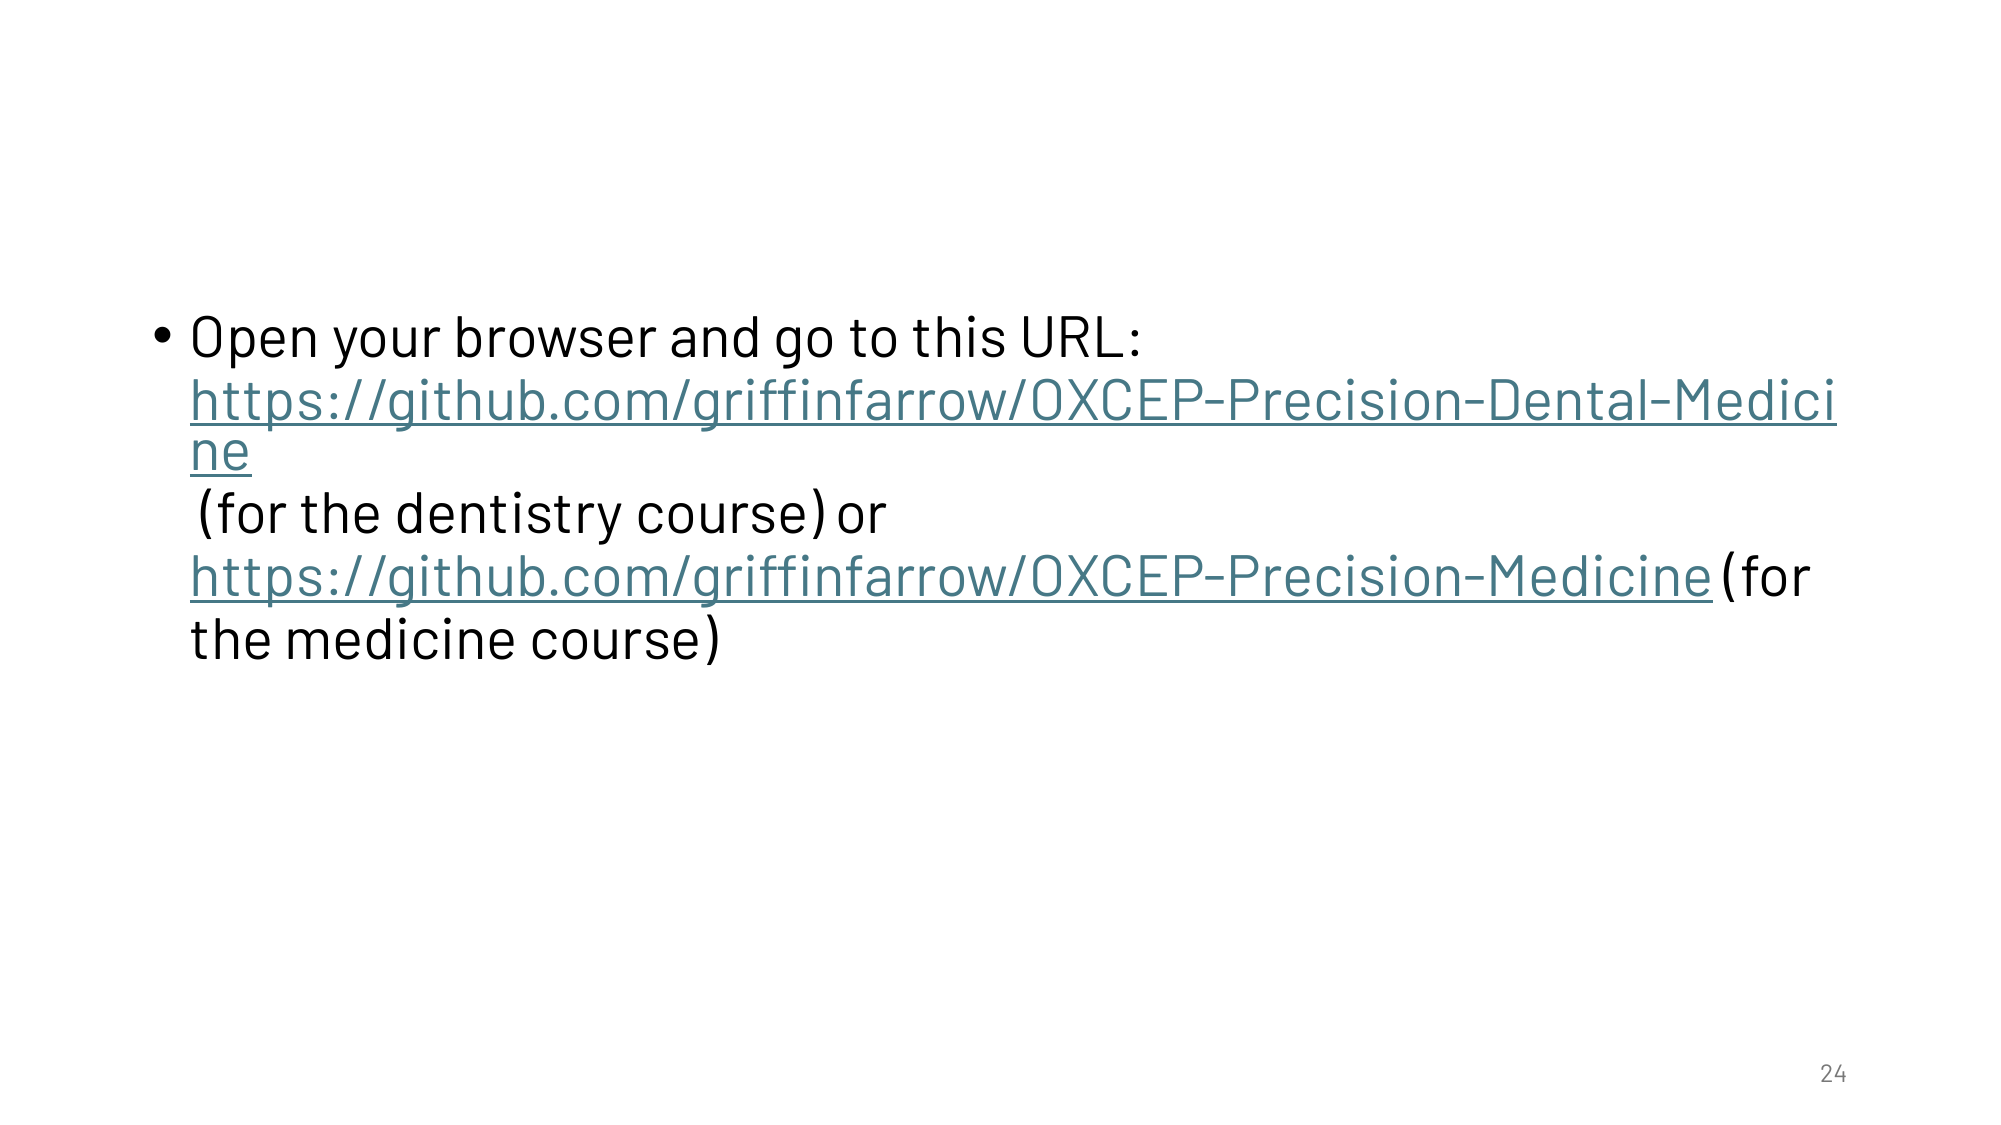

Open your browser and go to this URL: https://github.com/griffinfarrow/OXCEP-Precision-Dental-Medicine (for the dentistry course) or https://github.com/griffinfarrow/OXCEP-Precision-Medicine (for the medicine course)
24